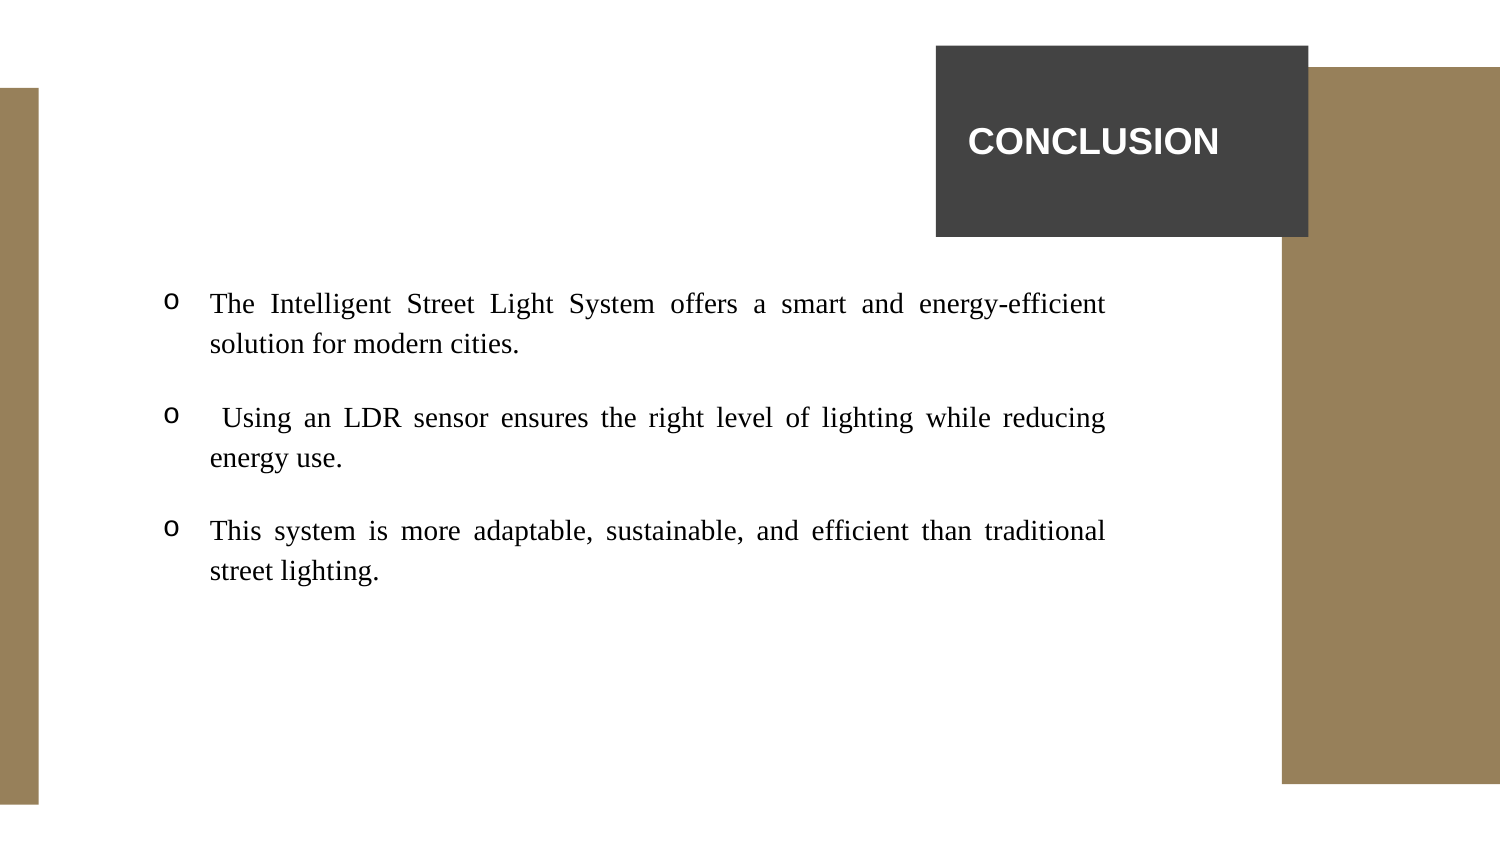

CONCLUSION

The Intelligent Street Light System offers a smart and energy-efficient solution for modern cities.
 Using an LDR sensor ensures the right level of lighting while reducing energy use.
This system is more adaptable, sustainable, and efficient than traditional street lighting.